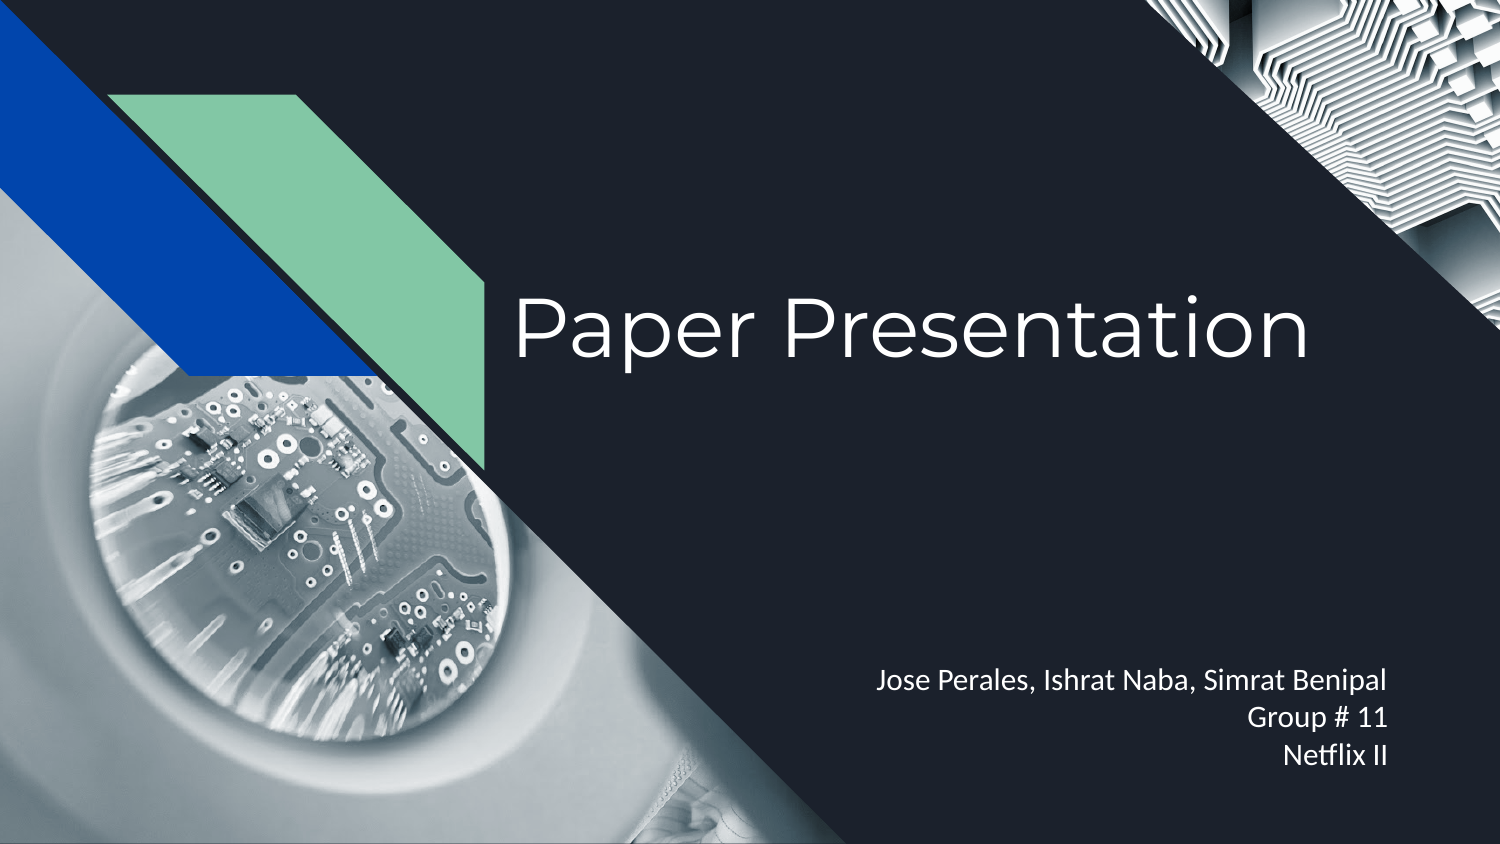

# Paper Presentation
Jose Perales, Ishrat Naba, Simrat Benipal
Group # 11
Netflix II